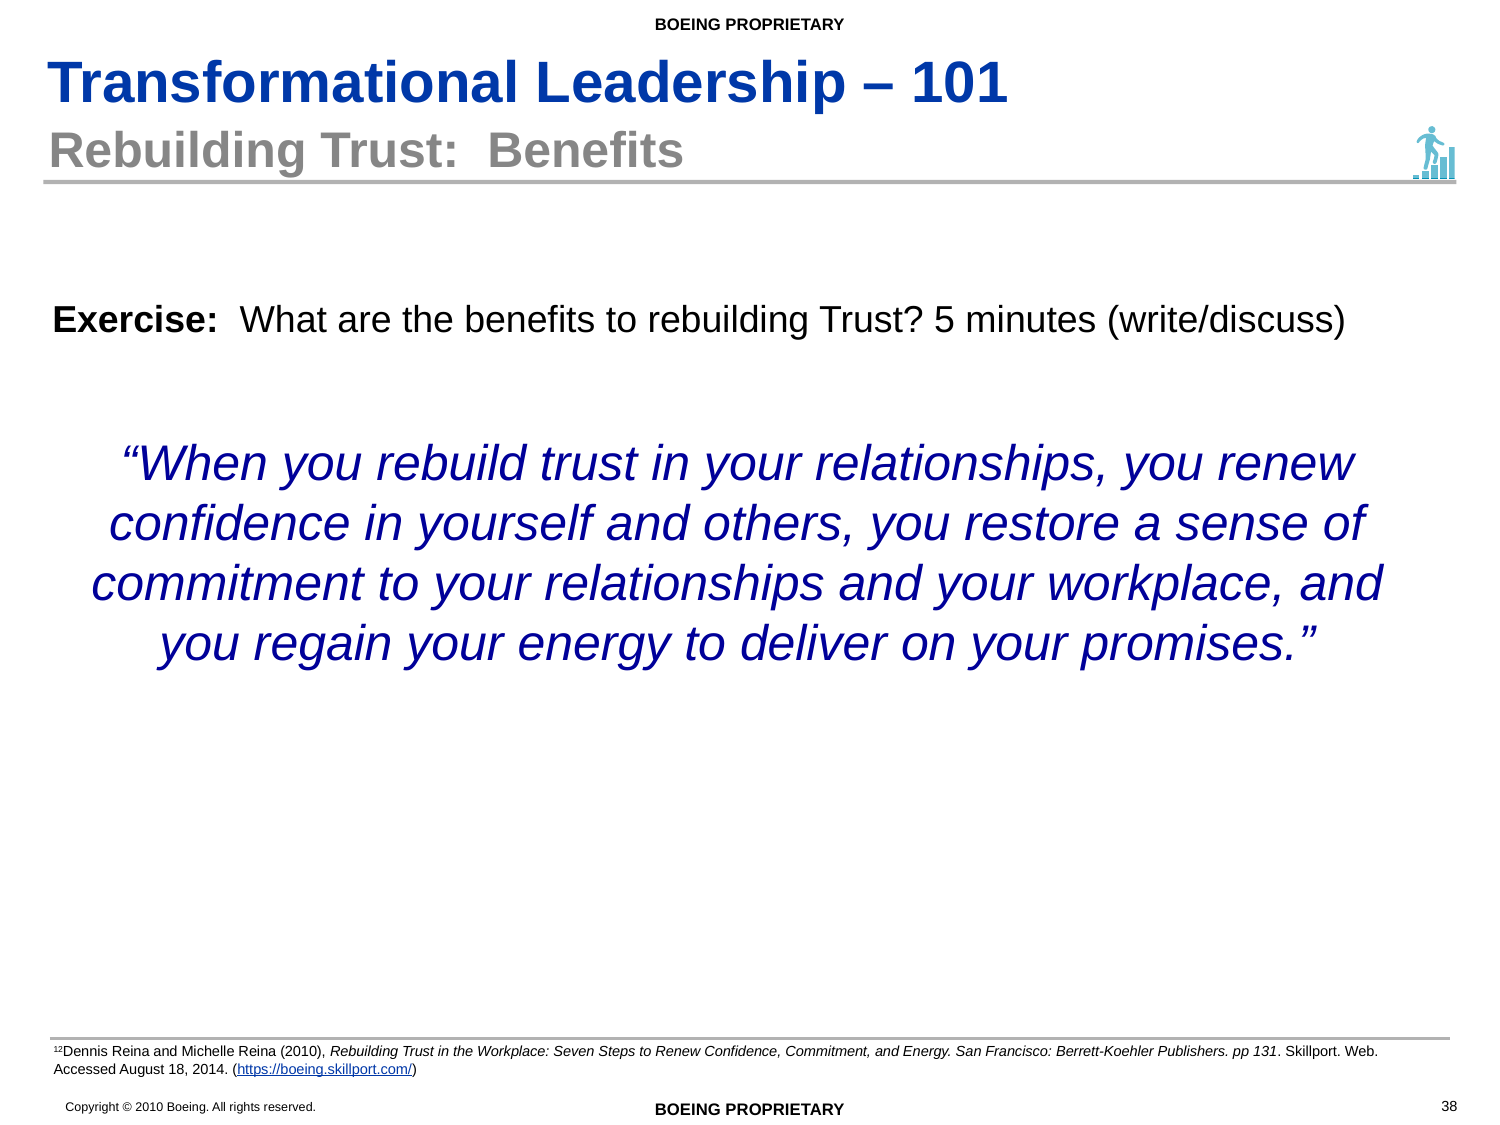

# Rebuilding Trust:  Benefits
Exercise:  What are the benefits to rebuilding Trust? 5 minutes (write/discuss)

“When you rebuild trust in your relationships, you renew confidence in yourself and others, you restore a sense of commitment to your relationships and your workplace, and you regain your energy to deliver on your promises.”
12Dennis Reina and Michelle Reina (2010), Rebuilding Trust in the Workplace: Seven Steps to Renew Confidence, Commitment, and Energy. San Francisco: Berrett-Koehler Publishers. pp 131. Skillport. Web. Accessed August 18, 2014. (https://boeing.skillport.com/)
38